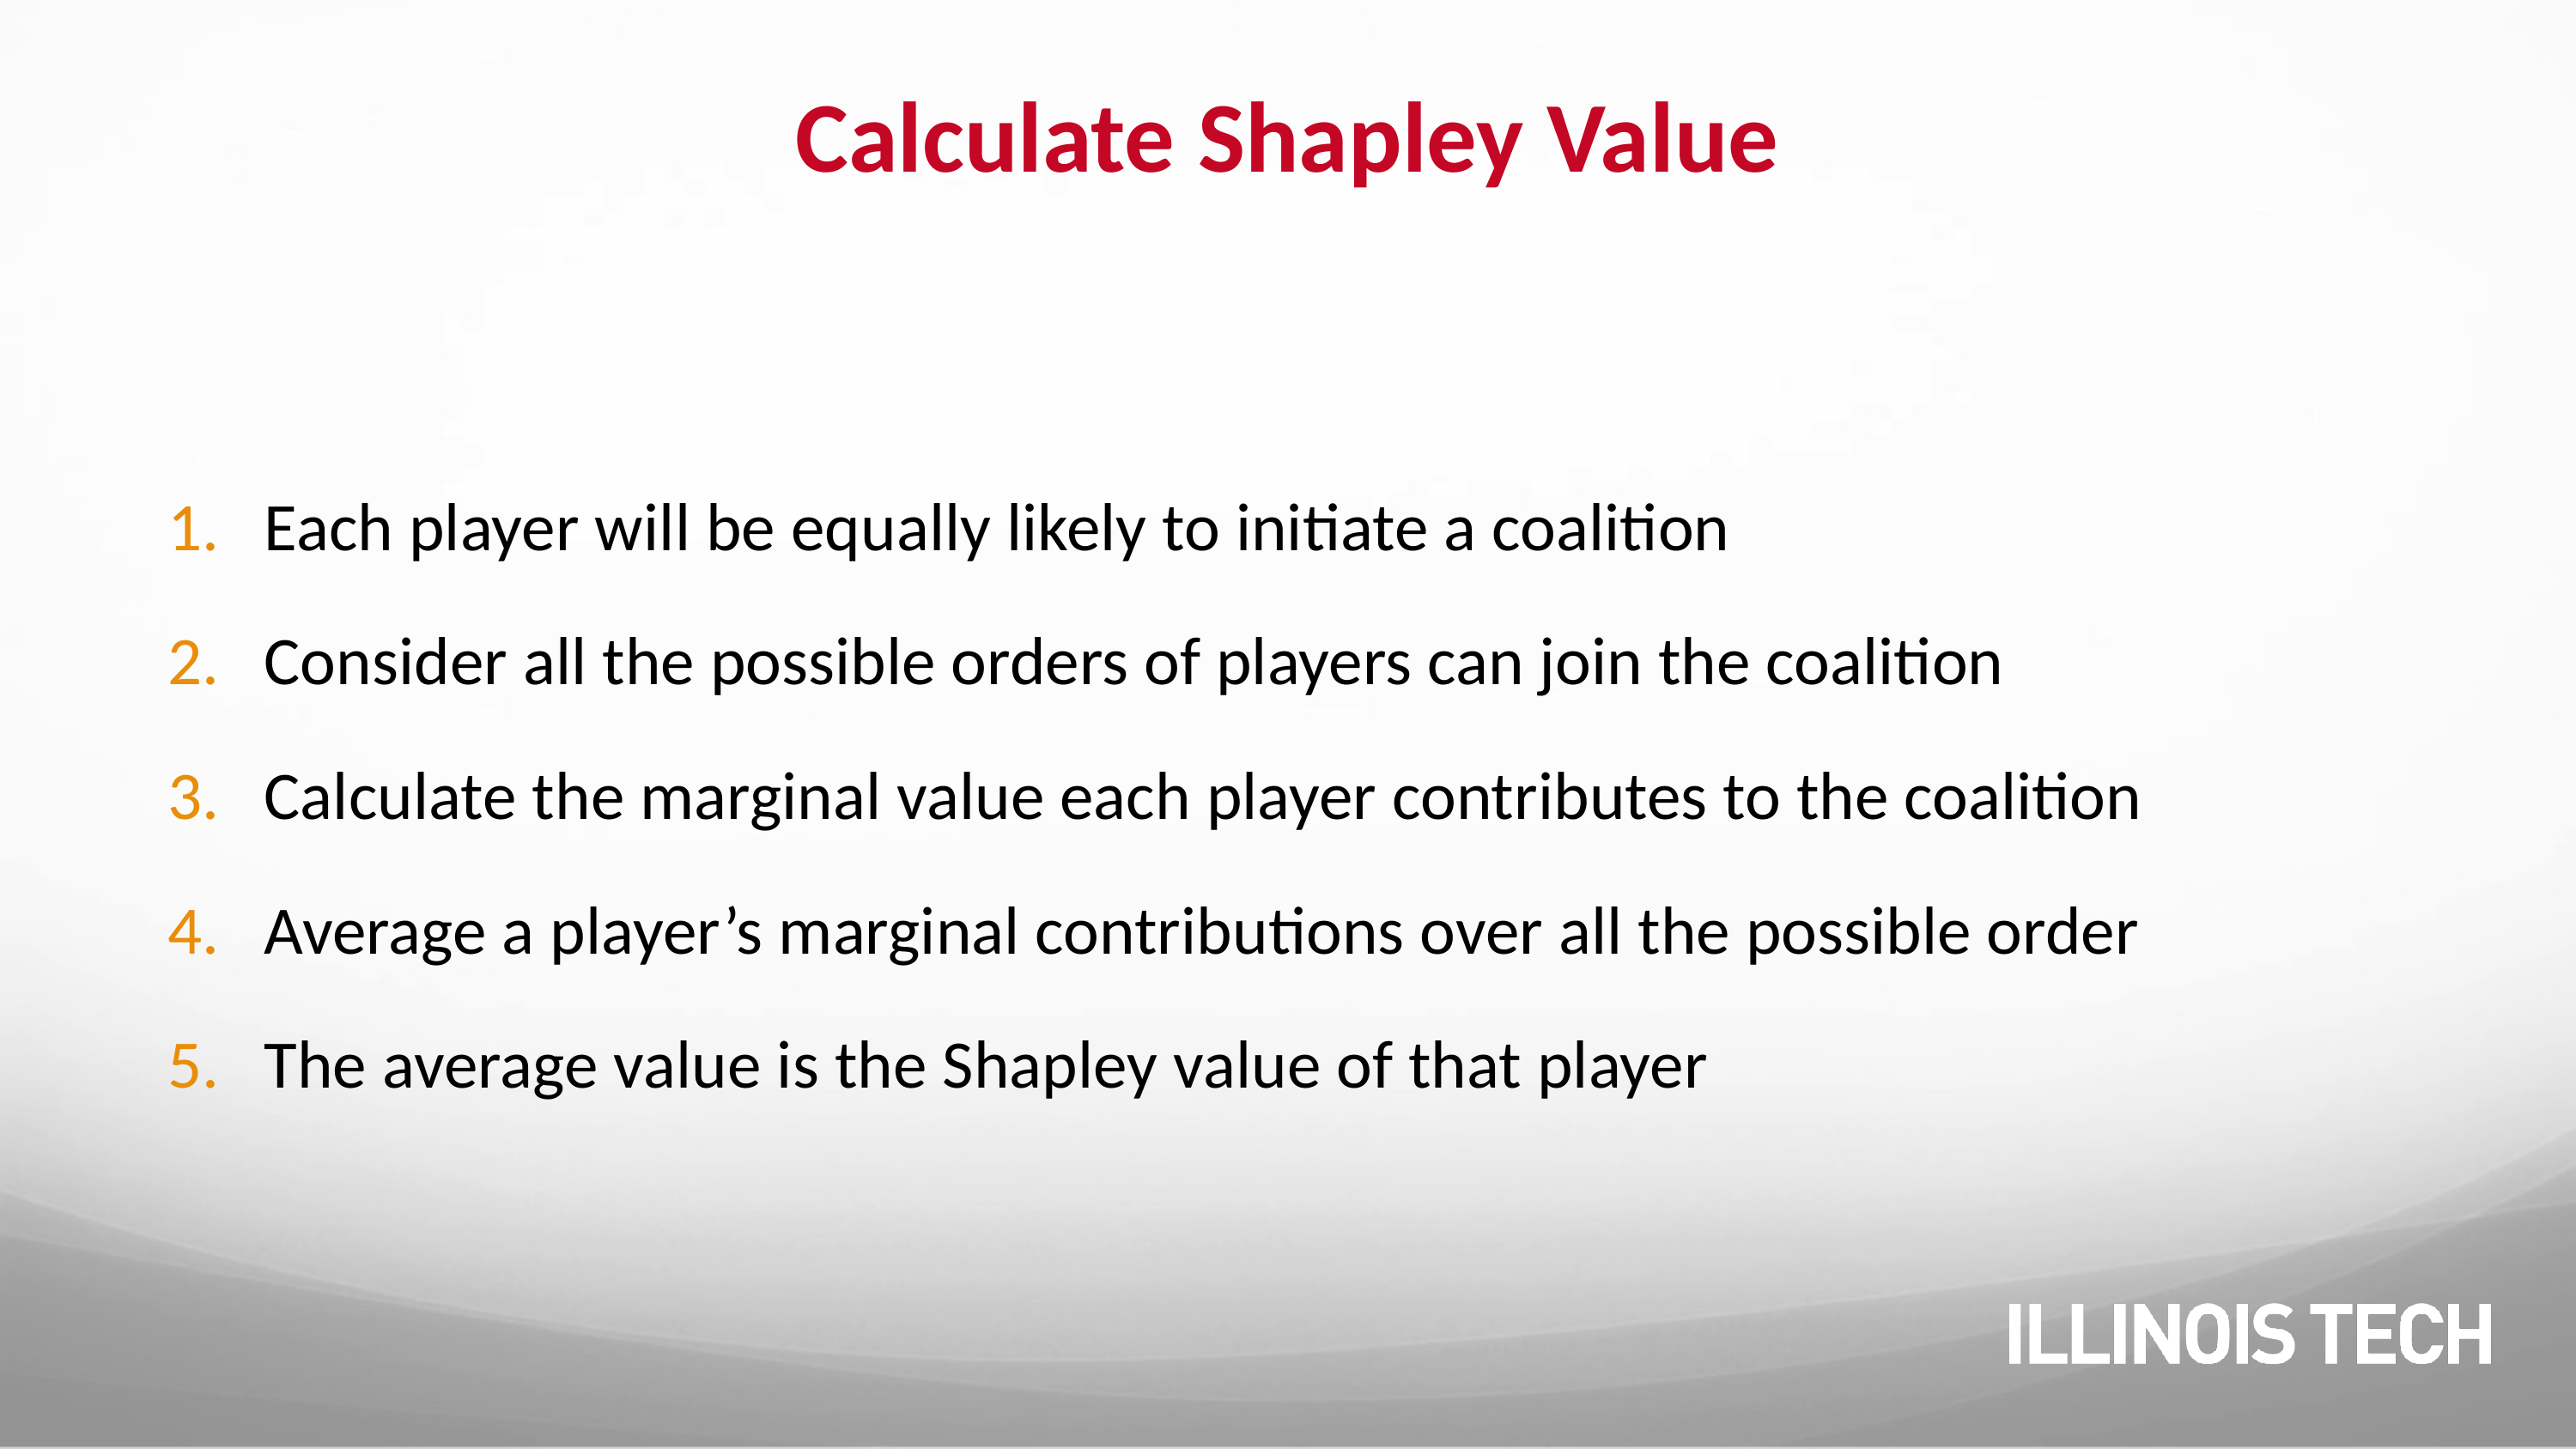

# Calculate Shapley Value
Each player will be equally likely to initiate a coalition
Consider all the possible orders of players can join the coalition
Calculate the marginal value each player contributes to the coalition
Average a player’s marginal contributions over all the possible order
The average value is the Shapley value of that player